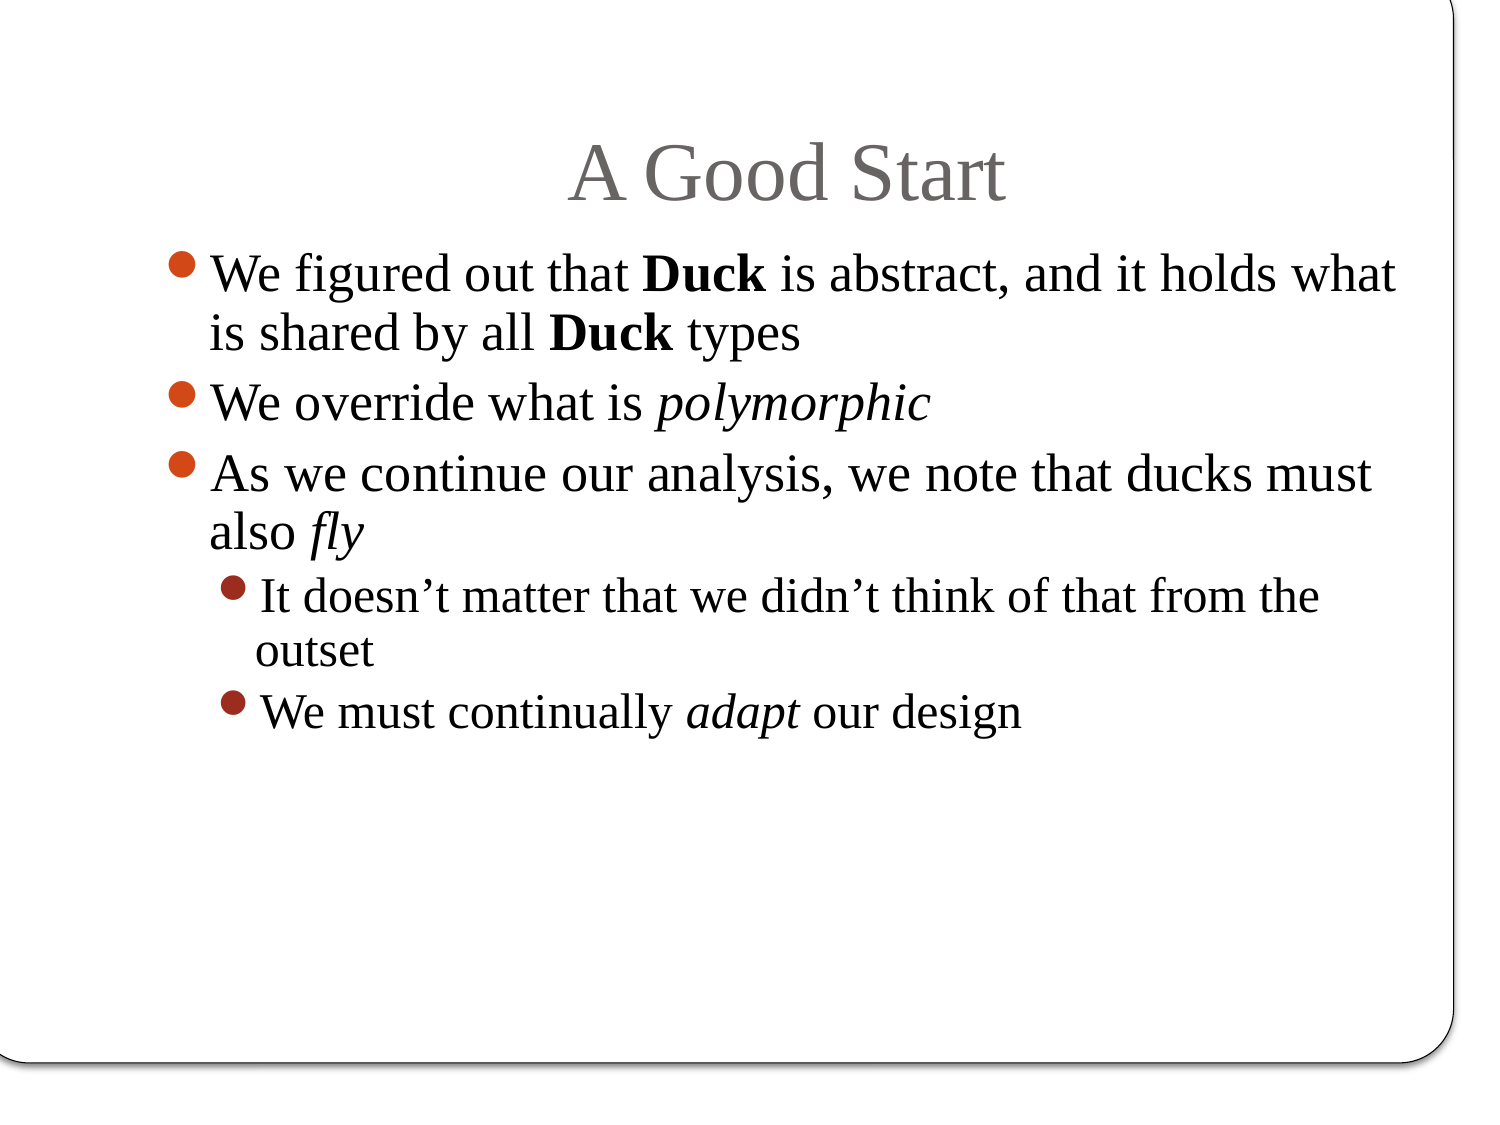

# A Good Start
We figured out that Duck is abstract, and it holds what is shared by all Duck types
We override what is polymorphic
As we continue our analysis, we note that ducks must also fly
It doesn’t matter that we didn’t think of that from the outset
We must continually adapt our design